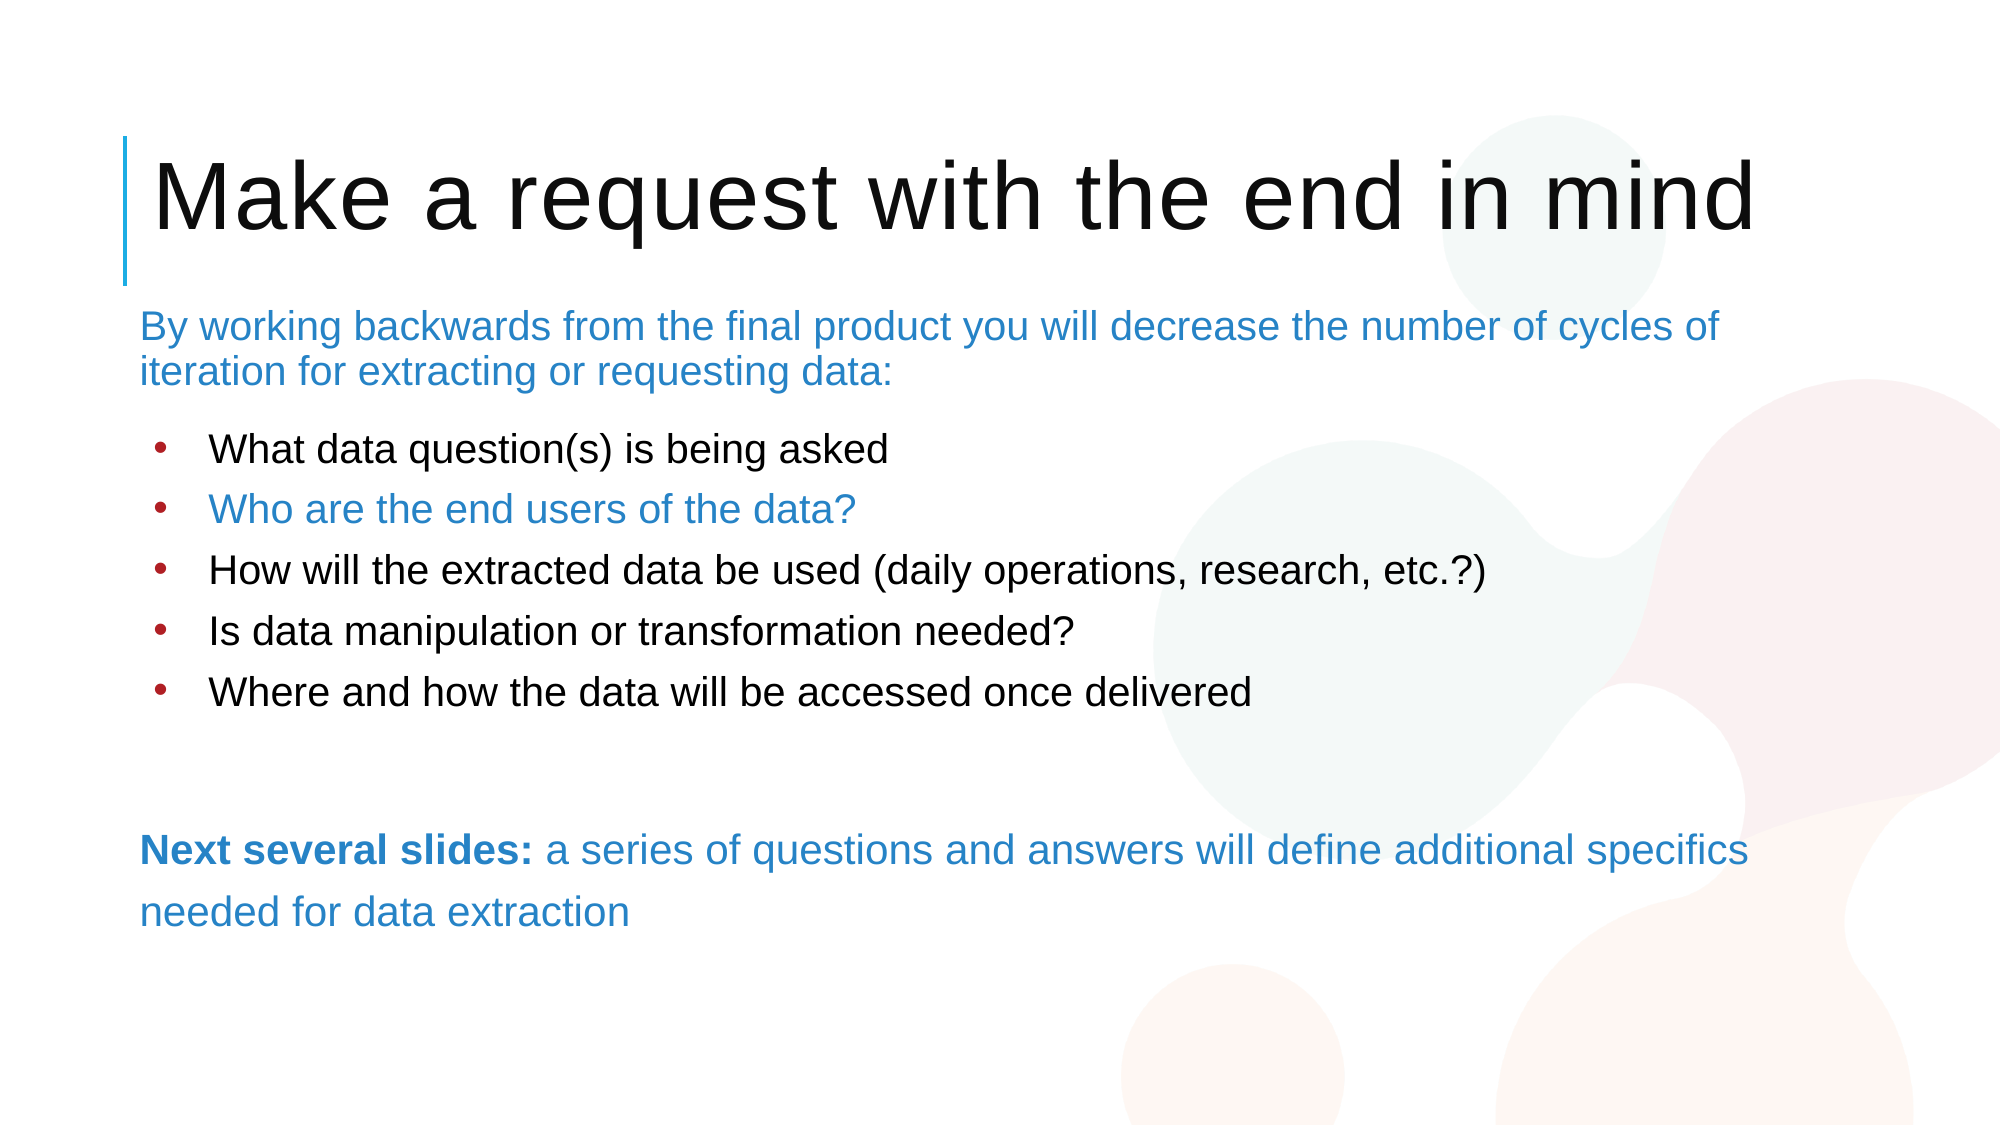

# Make a request with the end in mind
By working backwards from the final product you will decrease the number of cycles of iteration for extracting or requesting data:
What data question(s) is being asked
Who are the end users of the data?
How will the extracted data be used (daily operations, research, etc.?)
Is data manipulation or transformation needed?
Where and how the data will be accessed once delivered

Next several slides: a series of questions and answers will define additional specifics needed for data extraction